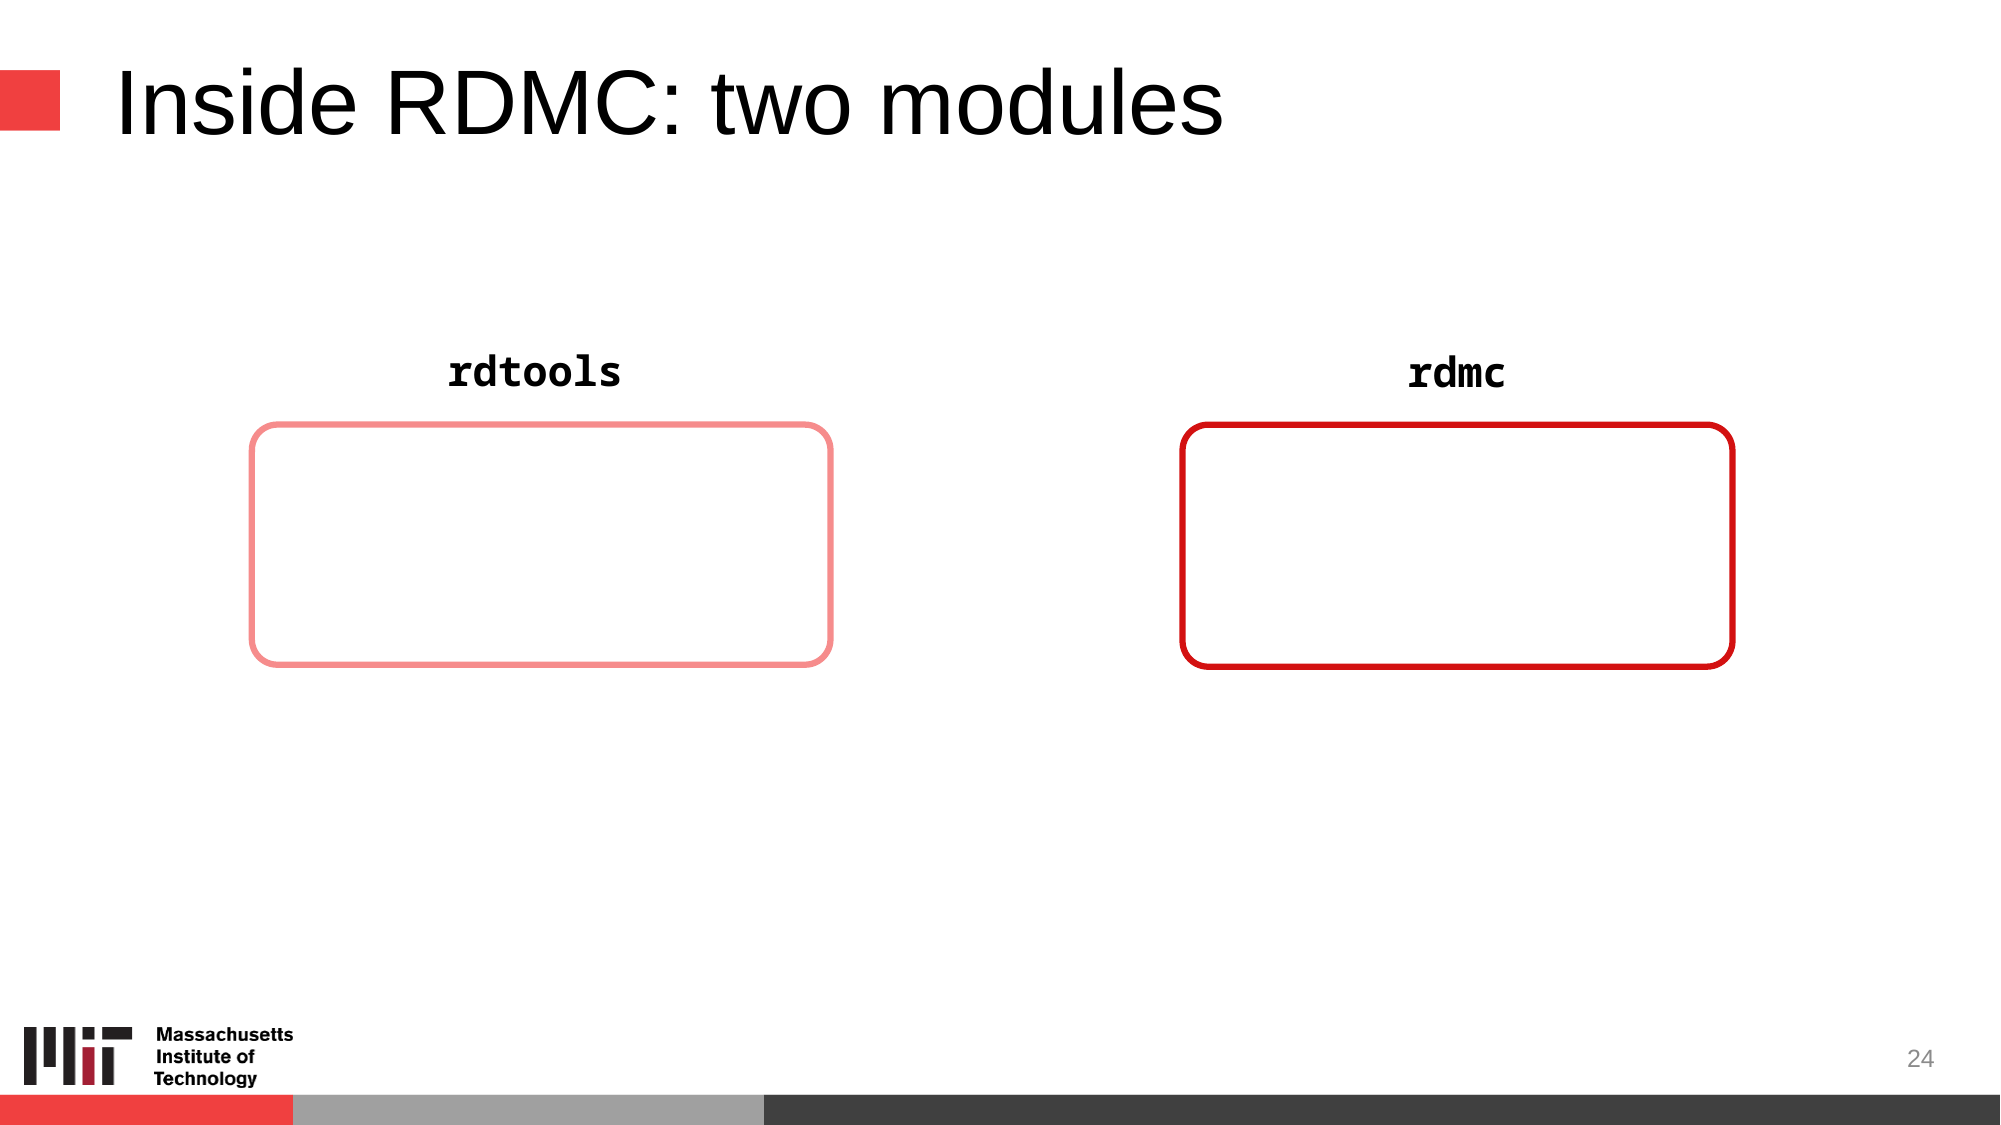

# Inside RDMC: two modules
rdtools
rdmc

24